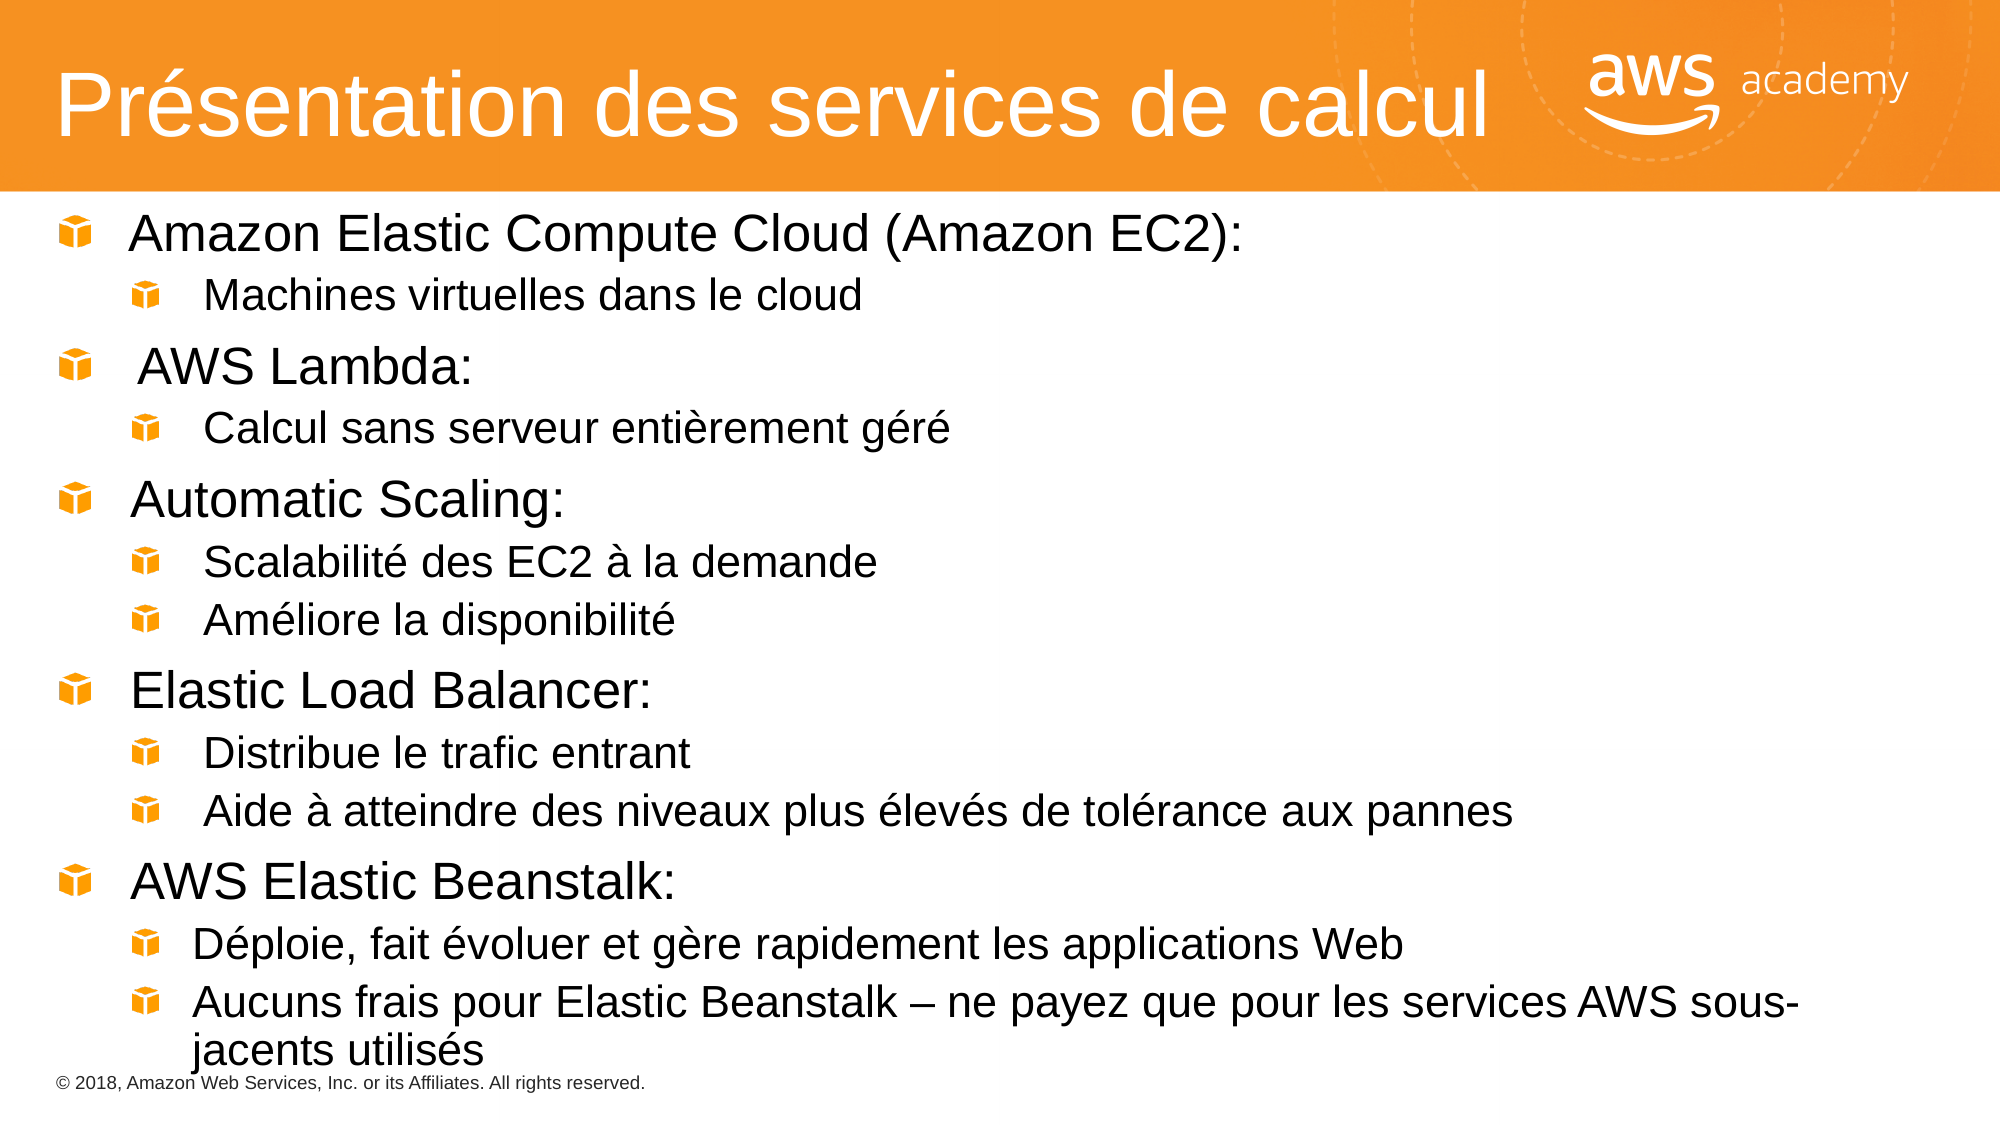

# Présentation des services de calcul
Amazon Elastic Compute Cloud (Amazon EC2):
Machines virtuelles dans le cloud
AWS Lambda:
Calcul sans serveur entièrement géré
Automatic Scaling:
Scalabilité des EC2 à la demande
Améliore la disponibilité
Elastic Load Balancer:
Distribue le trafic entrant
Aide à atteindre des niveaux plus élevés de tolérance aux pannes
AWS Elastic Beanstalk:
Déploie, fait évoluer et gère rapidement les applications Web
Aucuns frais pour Elastic Beanstalk – ne payez que pour les services AWS sous-jacents utilisés